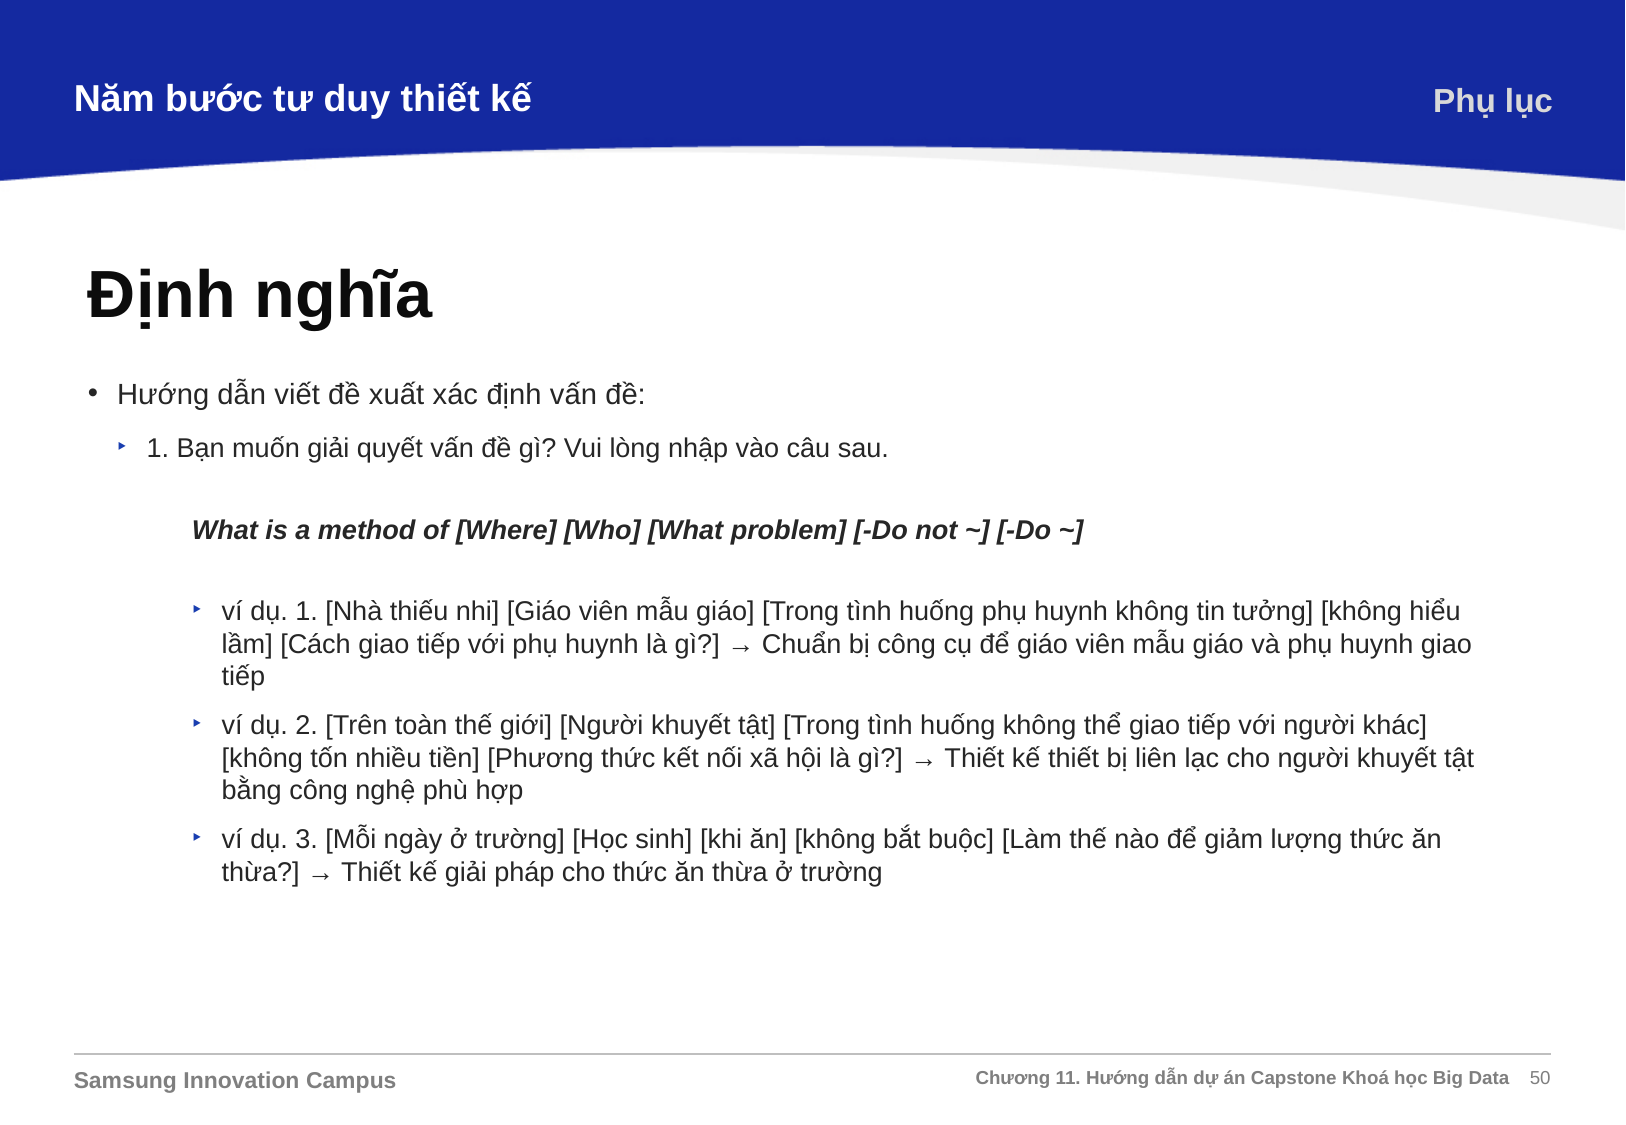

Năm bước tư duy thiết kế
Phụ lục
Định nghĩa
Hướng dẫn viết đề xuất xác định vấn đề:
1. Bạn muốn giải quyết vấn đề gì? Vui lòng nhập vào câu sau.
What is a method of [Where] [Who] [What problem] [-Do not ~] [-Do ~]
ví dụ. 1. [Nhà thiếu nhi] [Giáo viên mẫu giáo] [Trong tình huống phụ huynh không tin tưởng] [không hiểu lầm] [Cách giao tiếp với phụ huynh là gì?] → Chuẩn bị công cụ để giáo viên mẫu giáo và phụ huynh giao tiếp
ví dụ. 2. [Trên toàn thế giới] [Người khuyết tật] [Trong tình huống không thể giao tiếp với người khác] [không tốn nhiều tiền] [Phương thức kết nối xã hội là gì?] → Thiết kế thiết bị liên lạc cho người khuyết tật bằng công nghệ phù hợp
ví dụ. 3. [Mỗi ngày ở trường] [Học sinh] [khi ăn] [không bắt buộc] [Làm thế nào để giảm lượng thức ăn thừa?] → Thiết kế giải pháp cho thức ăn thừa ở trường